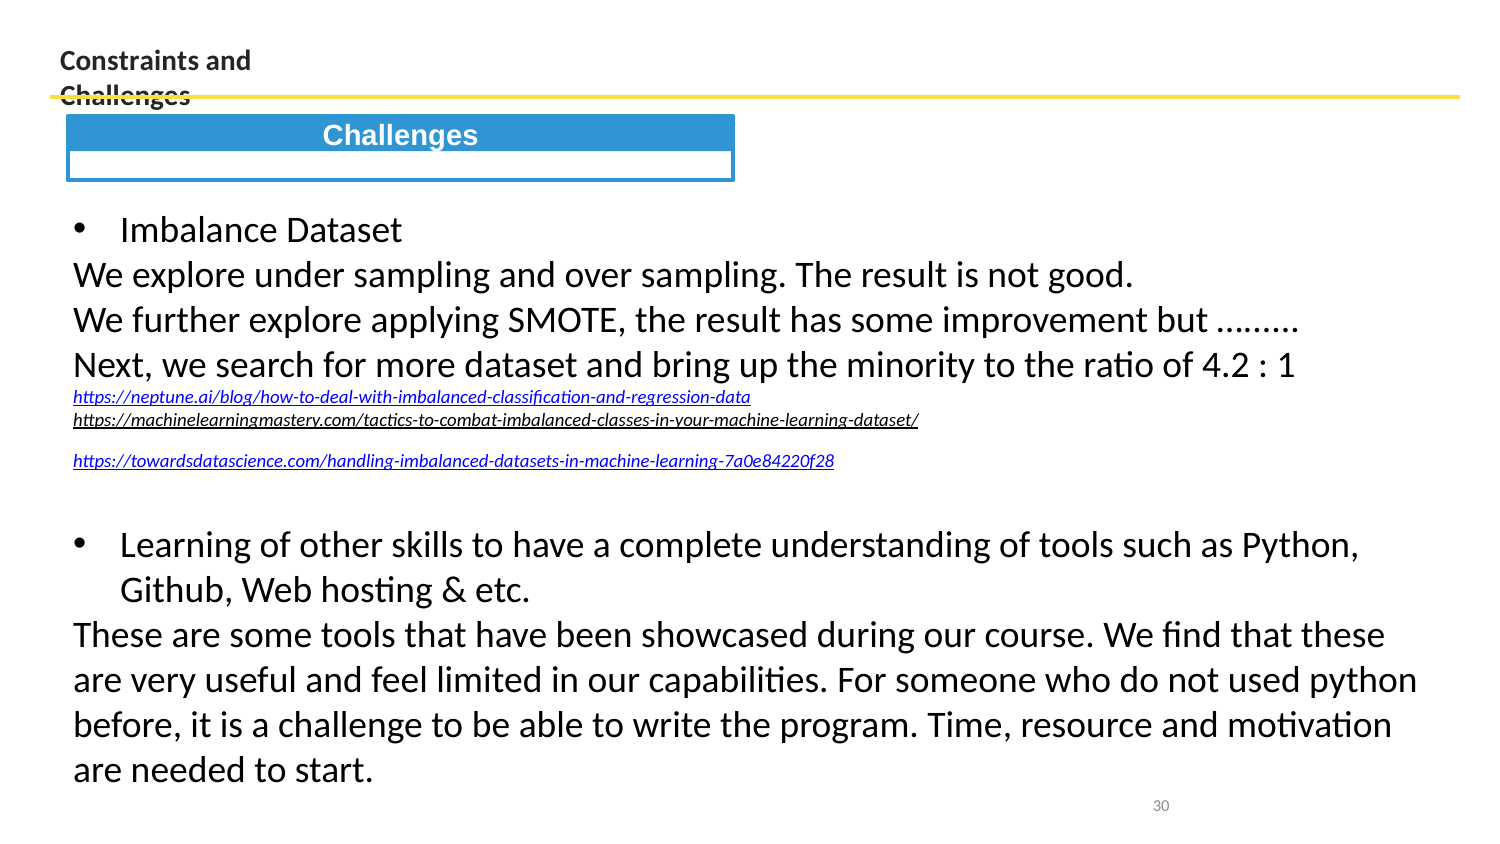

Constraints and Challenges

Challenges
Imbalance Dataset
We explore under sampling and over sampling. The result is not good.
We further explore applying SMOTE, the result has some improvement but …......
Next, we search for more dataset and bring up the minority to the ratio of 4.2 : 1
https://neptune.ai/blog/how-to-deal-with-imbalanced-classification-and-regression-data
https://machinelearningmastery.com/tactics-to-combat-imbalanced-classes-in-your-machine-learning-dataset/
https://towardsdatascience.com/handling-imbalanced-datasets-in-machine-learning-7a0e84220f28

Learning of other skills to have a complete understanding of tools such as Python, Github, Web hosting & etc.
These are some tools that have been showcased during our course. We find that these are very useful and feel limited in our capabilities. For someone who do not used python before, it is a challenge to be able to write the program. Time, resource and motivation are needed to start.
30